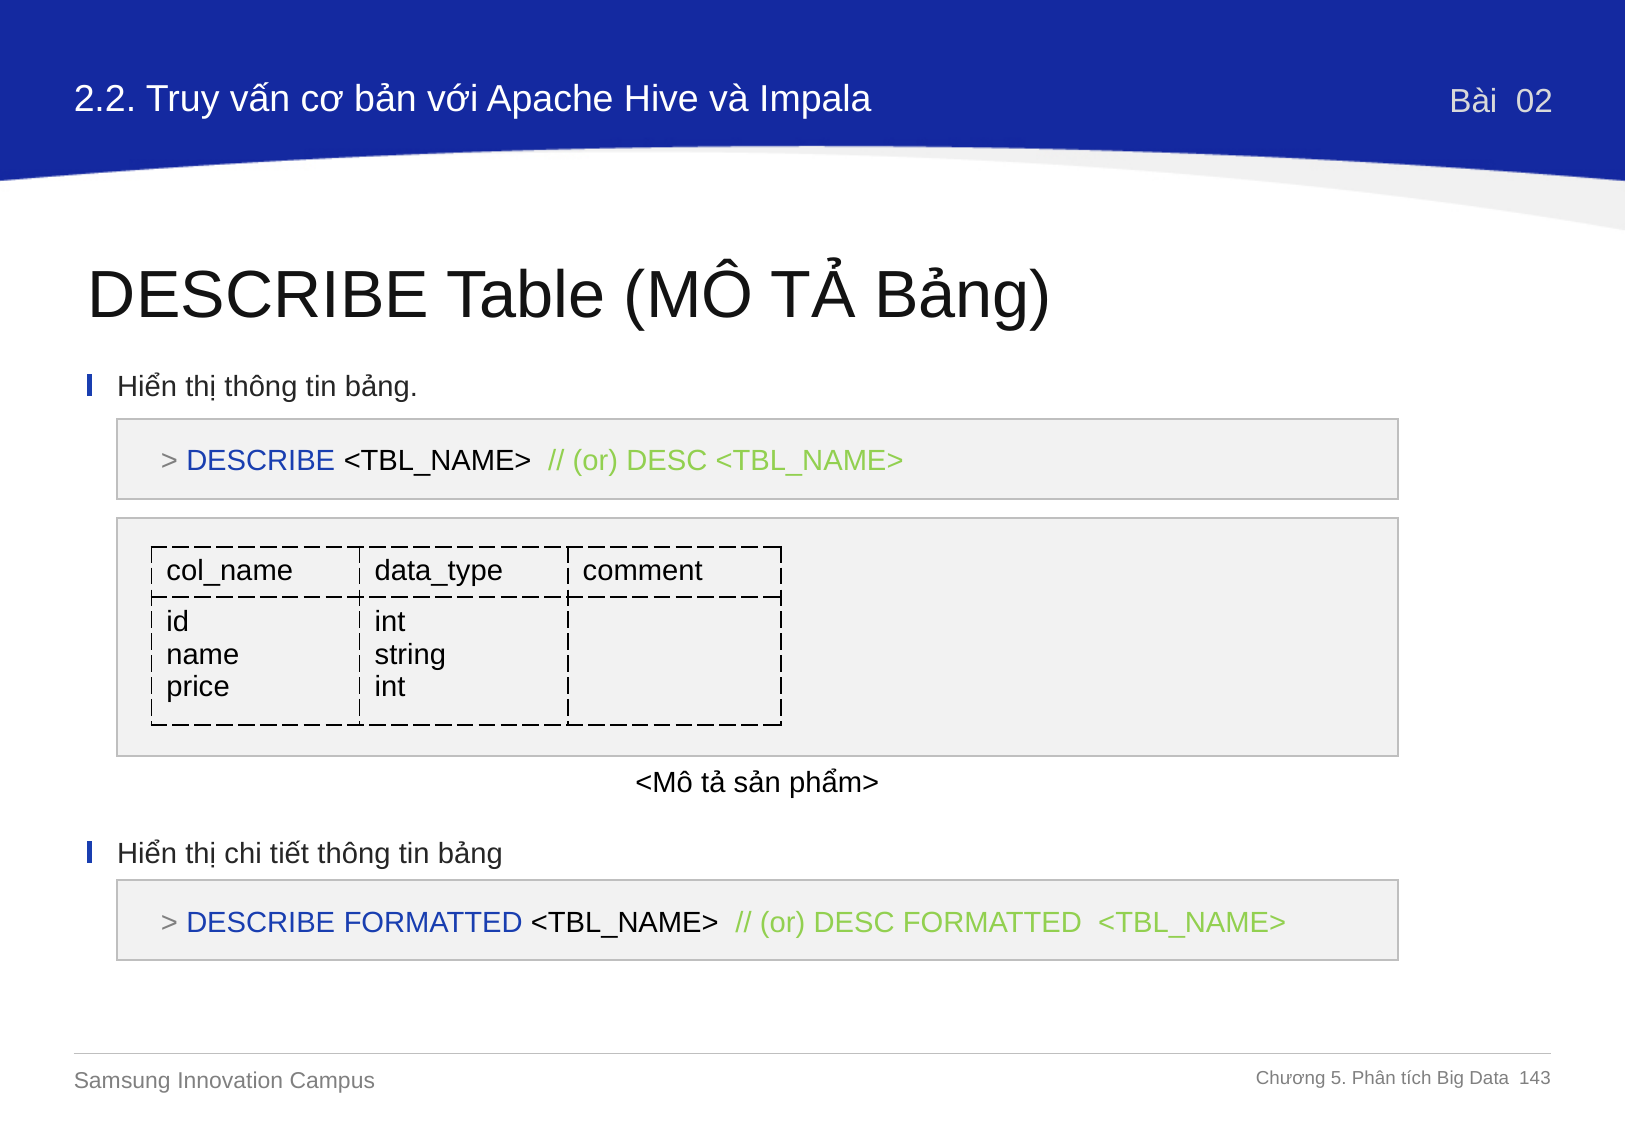

2.2. Truy vấn cơ bản với Apache Hive và Impala
Bài  02
DESCRIBE Table (MÔ TẢ Bảng)
Hiển thị thông tin bảng.

Hiển thị chi tiết thông tin bảng
> DESCRIBE <TBL_NAME>  // (or) DESC <TBL_NAME>

| col\_name | data\_type | comment |
| --- | --- | --- |
| id name price | int string int |  |
<Mô tả sản phẩm>
> DESCRIBE FORMATTED <TBL_NAME>  // (or) DESC FORMATTED  <TBL_NAME>